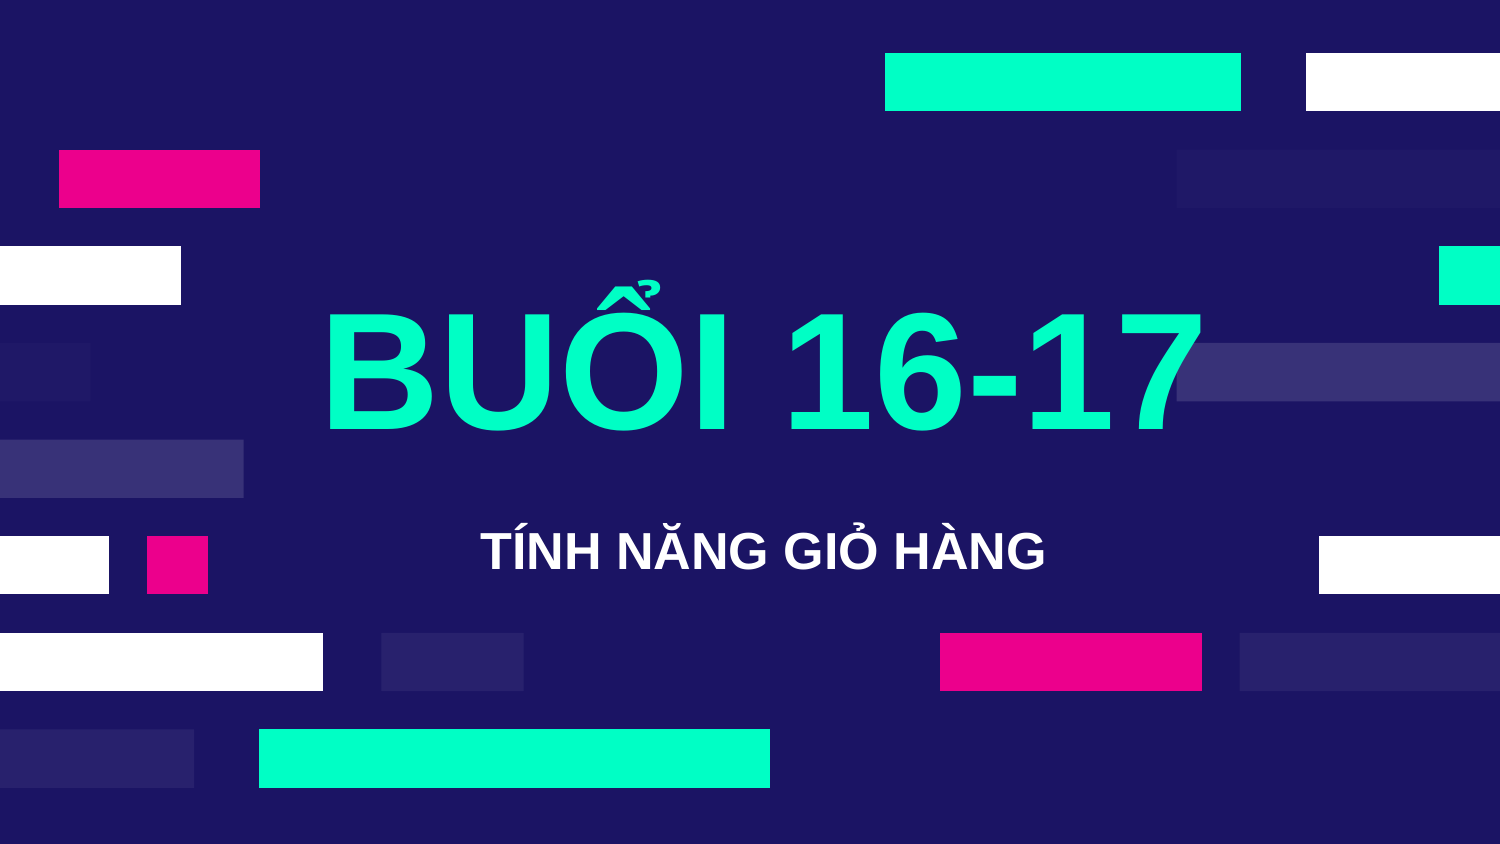

BUỔI 16-17
# TÍNH NĂNG GIỎ HÀNG